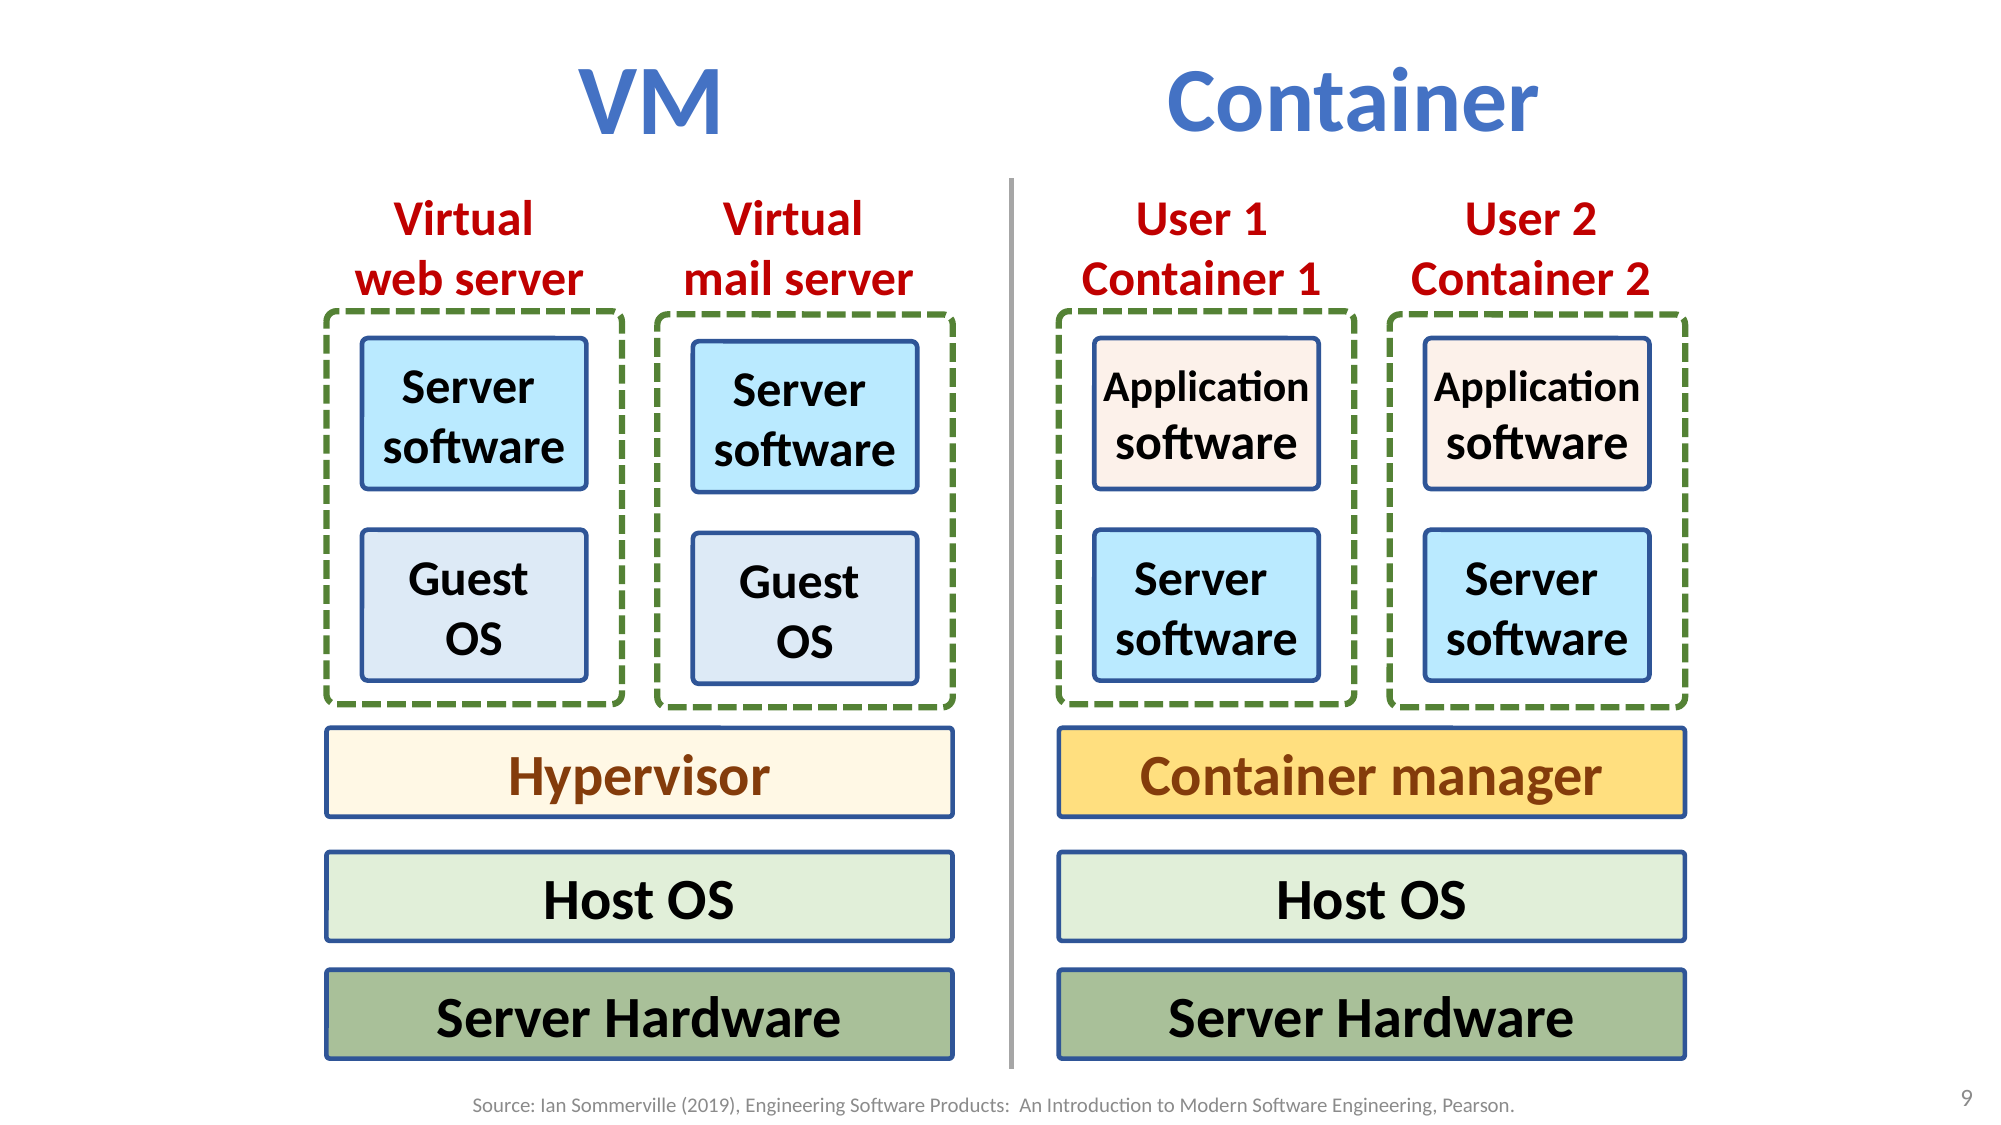

# VM
Container
Virtual
web server
Virtual
mail server
User 1
Container 1
User 2
Container 2

Server
software
Application
software
Application
software
Server
software
Guest
OS
Server
software
Server
software
Guest
OS
Hypervisor
Container manager
Host OS
Host OS
Server Hardware
Server Hardware
9
Source: Ian Sommerville (2019), Engineering Software Products:  An Introduction to Modern Software Engineering, Pearson.